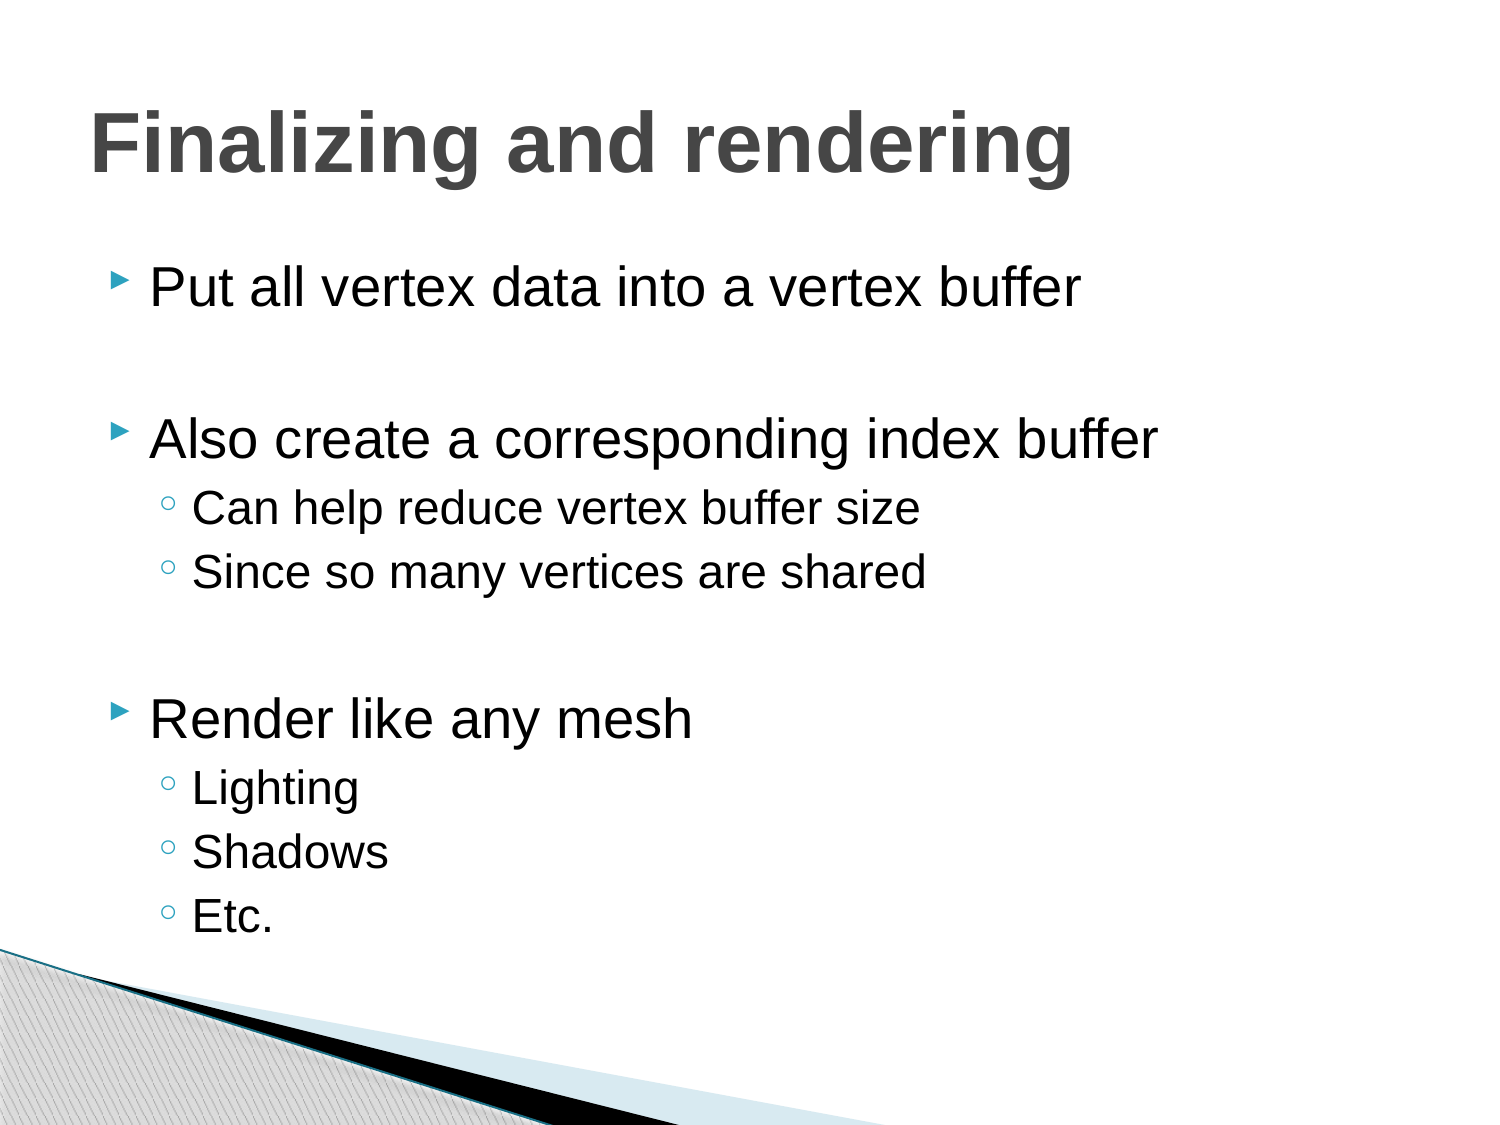

# Finalizing and rendering
Put all vertex data into a vertex buffer

Also create a corresponding index buffer
Can help reduce vertex buffer size
Since so many vertices are shared

Render like any mesh
Lighting
Shadows
Etc.